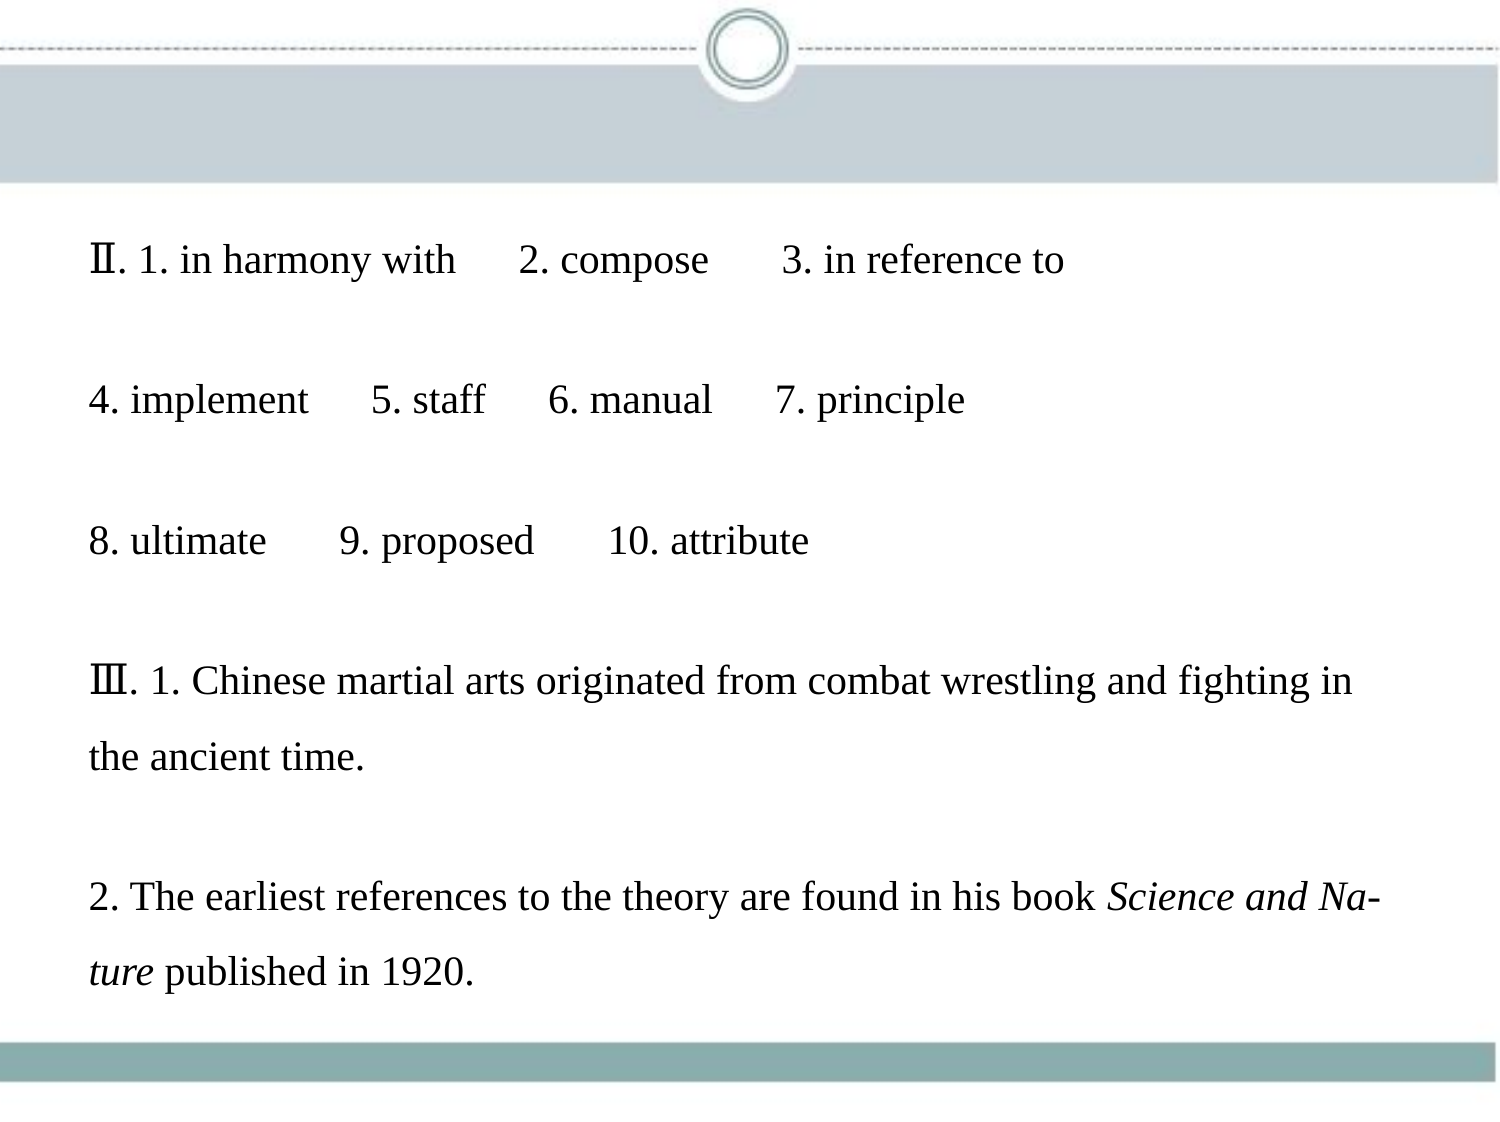

Ⅱ. 1. in harmony with　2. compose 　3. in reference to
4. implement　5. staff　6. manual　7. principle
8. ultimate 　9. proposed 　10. attribute
Ⅲ. 1. Chinese martial arts originated from combat wrestling and fighting in
the ancient time.
2. The earliest references to the theory are found in his book Science and Na-
ture published in 1920.